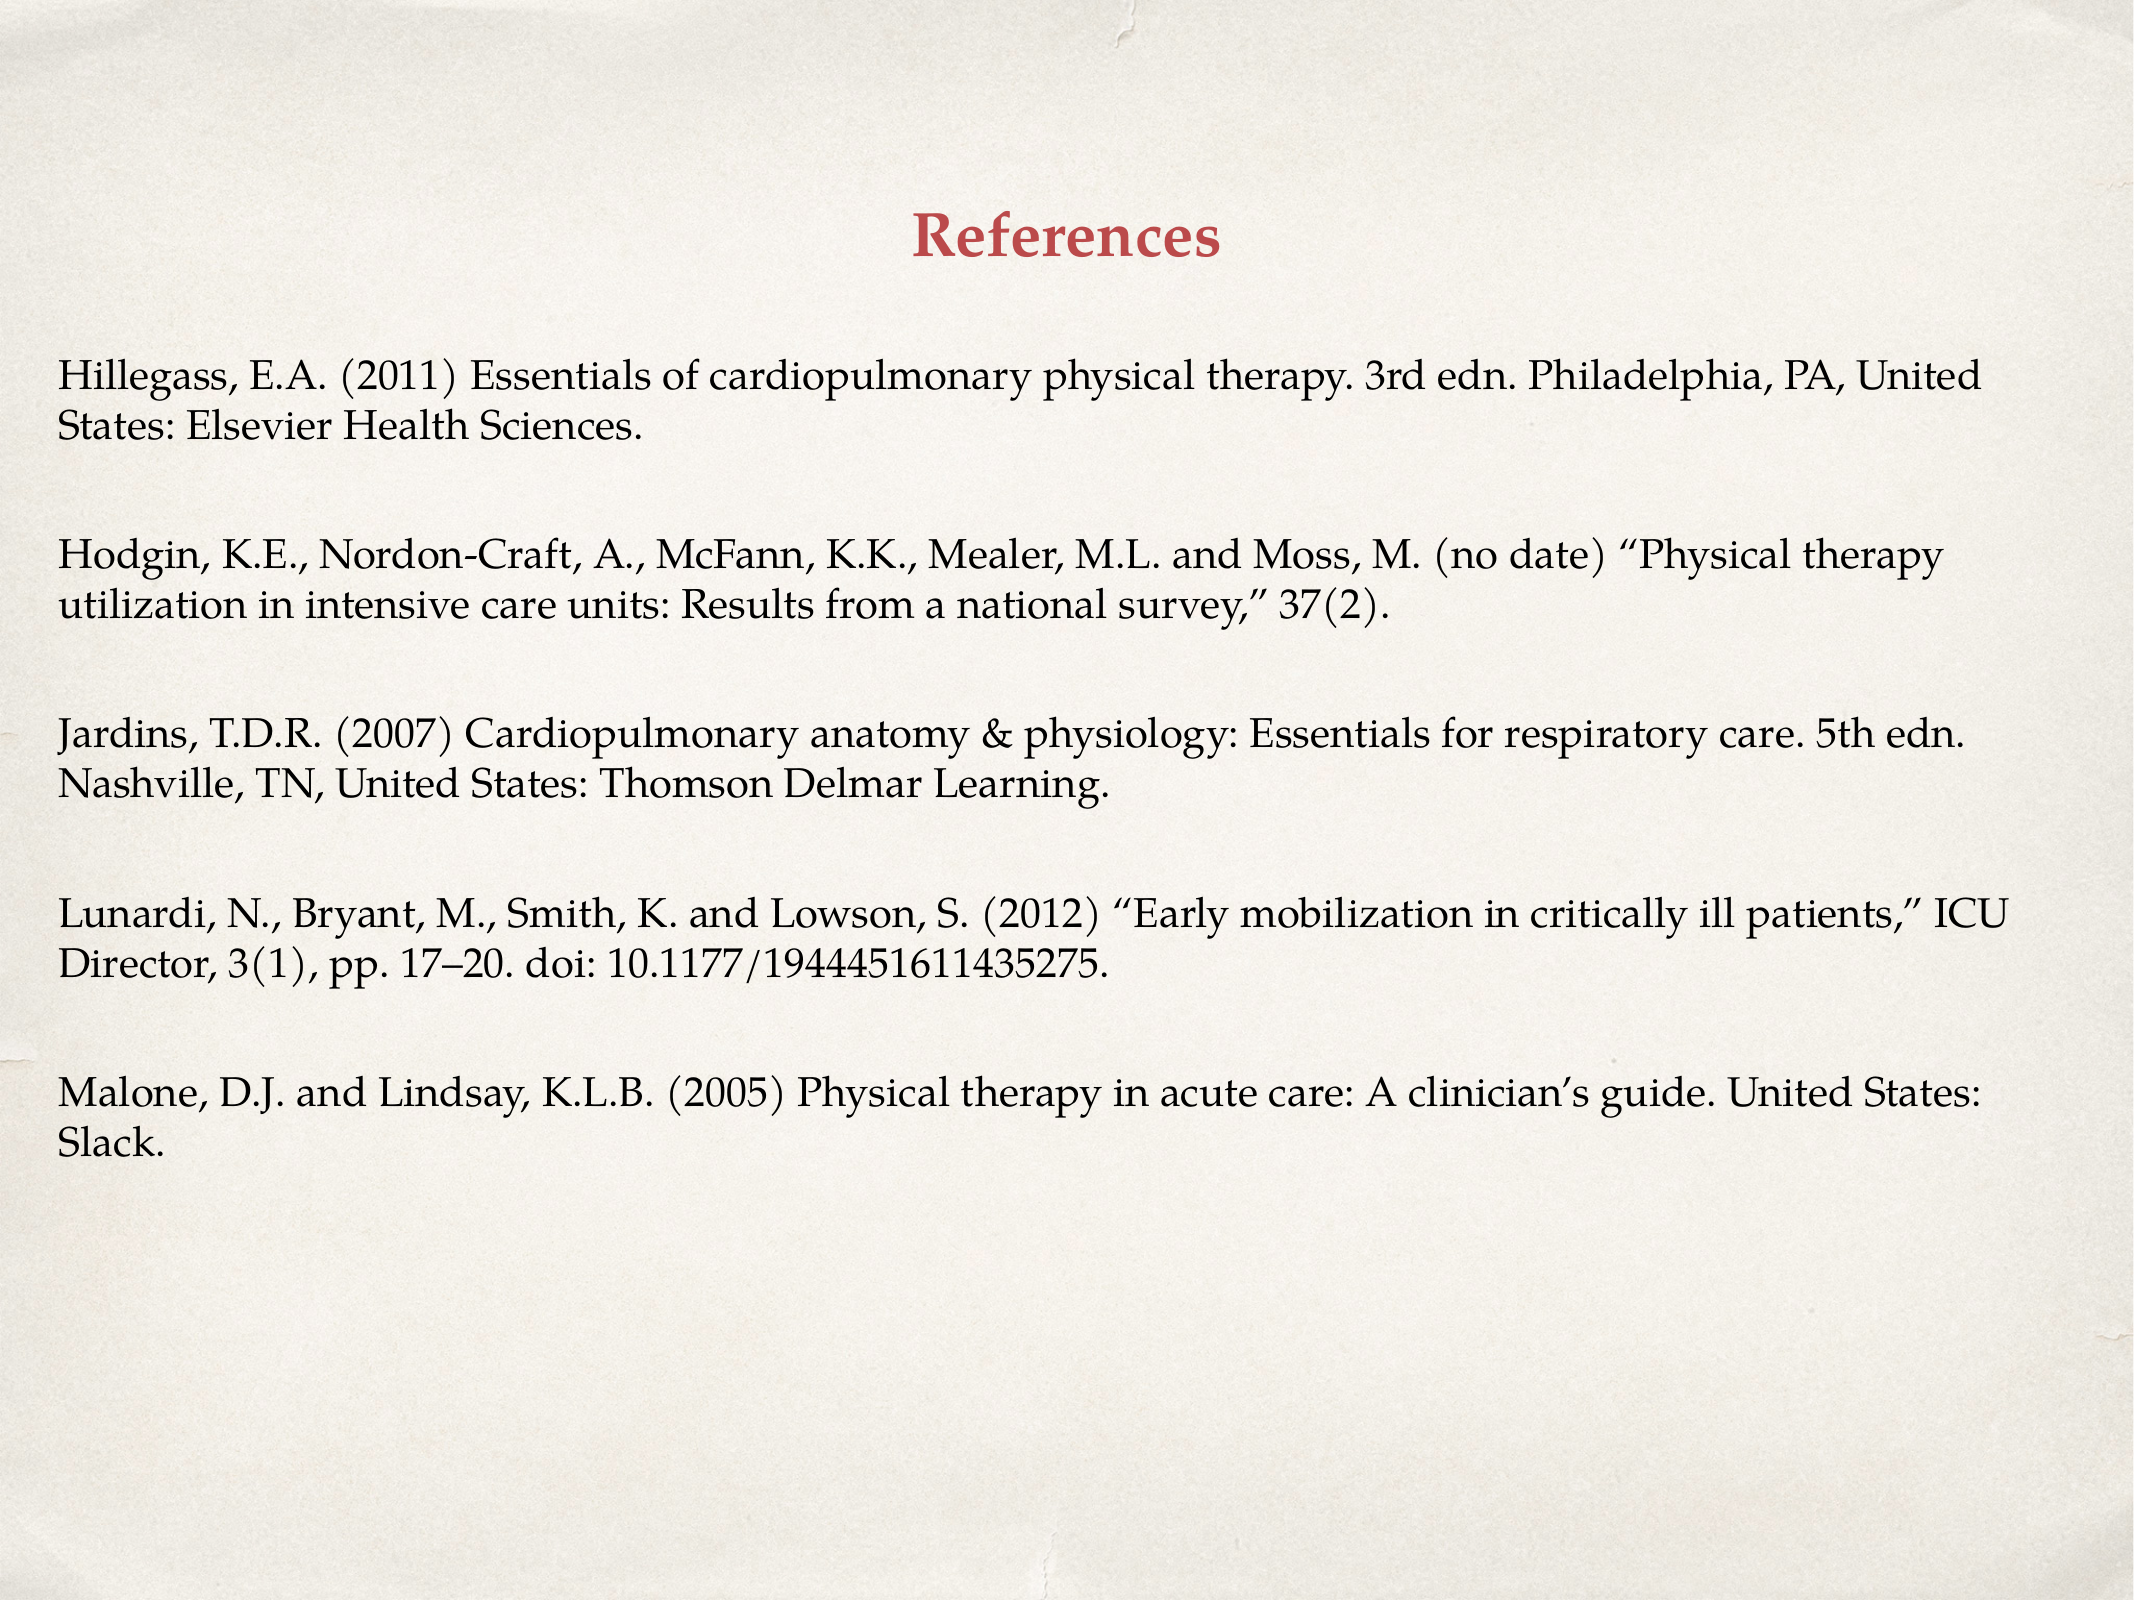

References
Hillegass, E.A. (2011) Essentials of cardiopulmonary physical therapy. 3rd edn. Philadelphia, PA, United States: Elsevier Health Sciences.
Hodgin, K.E., Nordon-Craft, A., McFann, K.K., Mealer, M.L. and Moss, M. (no date) “Physical therapy utilization in intensive care units: Results from a national survey,” 37(2).
Jardins, T.D.R. (2007) Cardiopulmonary anatomy & physiology: Essentials for respiratory care. 5th edn. Nashville, TN, United States: Thomson Delmar Learning.
Lunardi, N., Bryant, M., Smith, K. and Lowson, S. (2012) “Early mobilization in critically ill patients,” ICU Director, 3(1), pp. 17–20. doi: 10.1177/1944451611435275.
Malone, D.J. and Lindsay, K.L.B. (2005) Physical therapy in acute care: A clinician’s guide. United States: Slack.
51